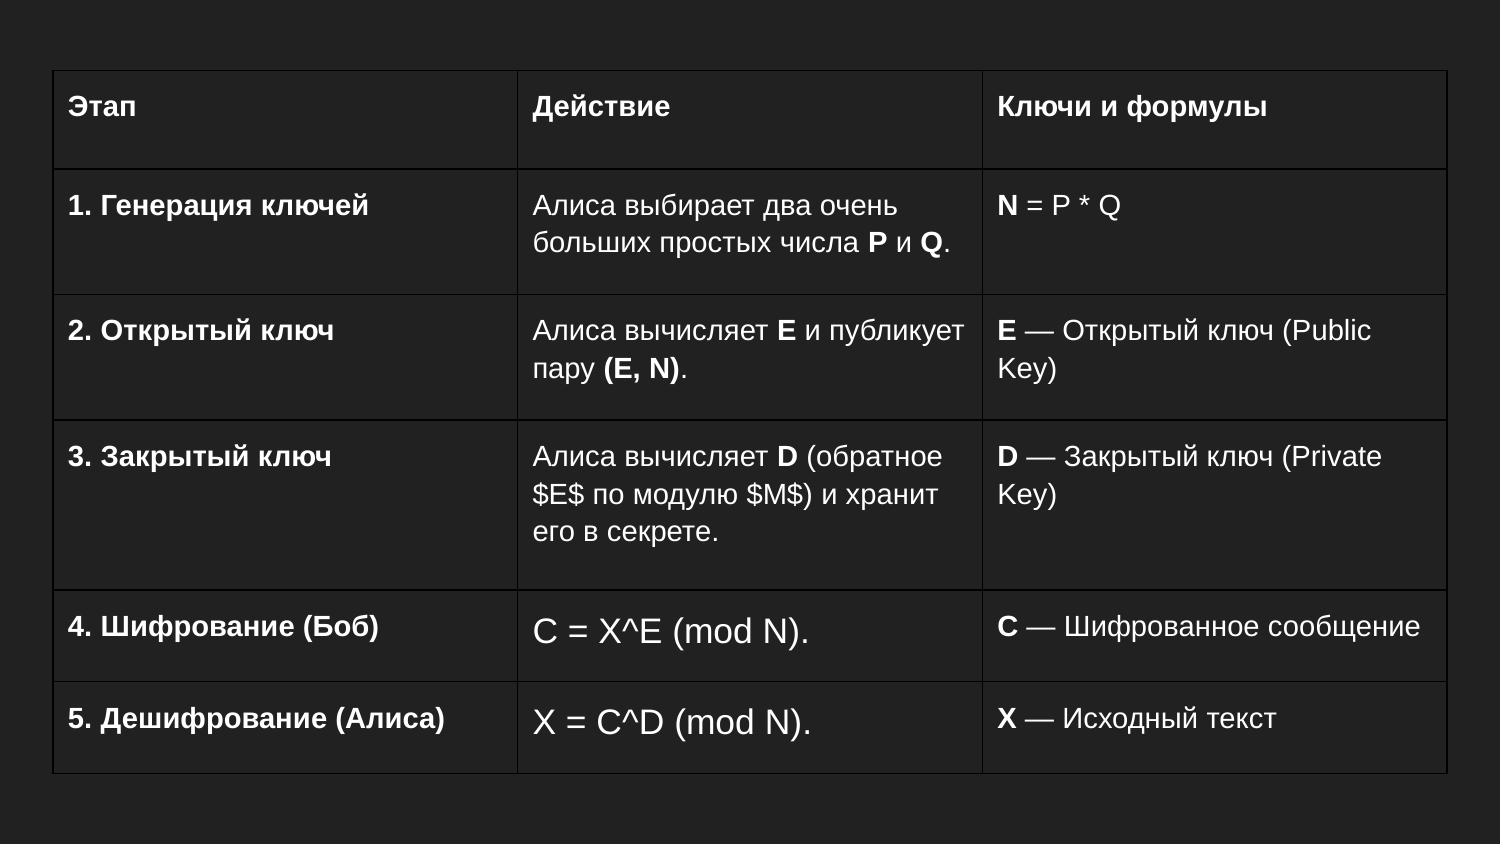

| Этап | Действие | Ключи и формулы |
| --- | --- | --- |
| 1. Генерация ключей | Алиса выбирает два очень больших простых числа P и Q. | N = P \* Q |
| 2. Открытый ключ | Алиса вычисляет Е и публикует пару (E, N). | Е — Открытый ключ (Public Key) |
| 3. Закрытый ключ | Алиса вычисляет D (обратное $E$ по модулю $M$) и хранит его в секрете. | D — Закрытый ключ (Private Key) |
| 4. Шифрование (Боб) | C = X^E (mod N). | C — Шифрованное сообщение |
| 5. Дешифрование (Алиса) | X = C^D (mod N). | X — Исходный текст |